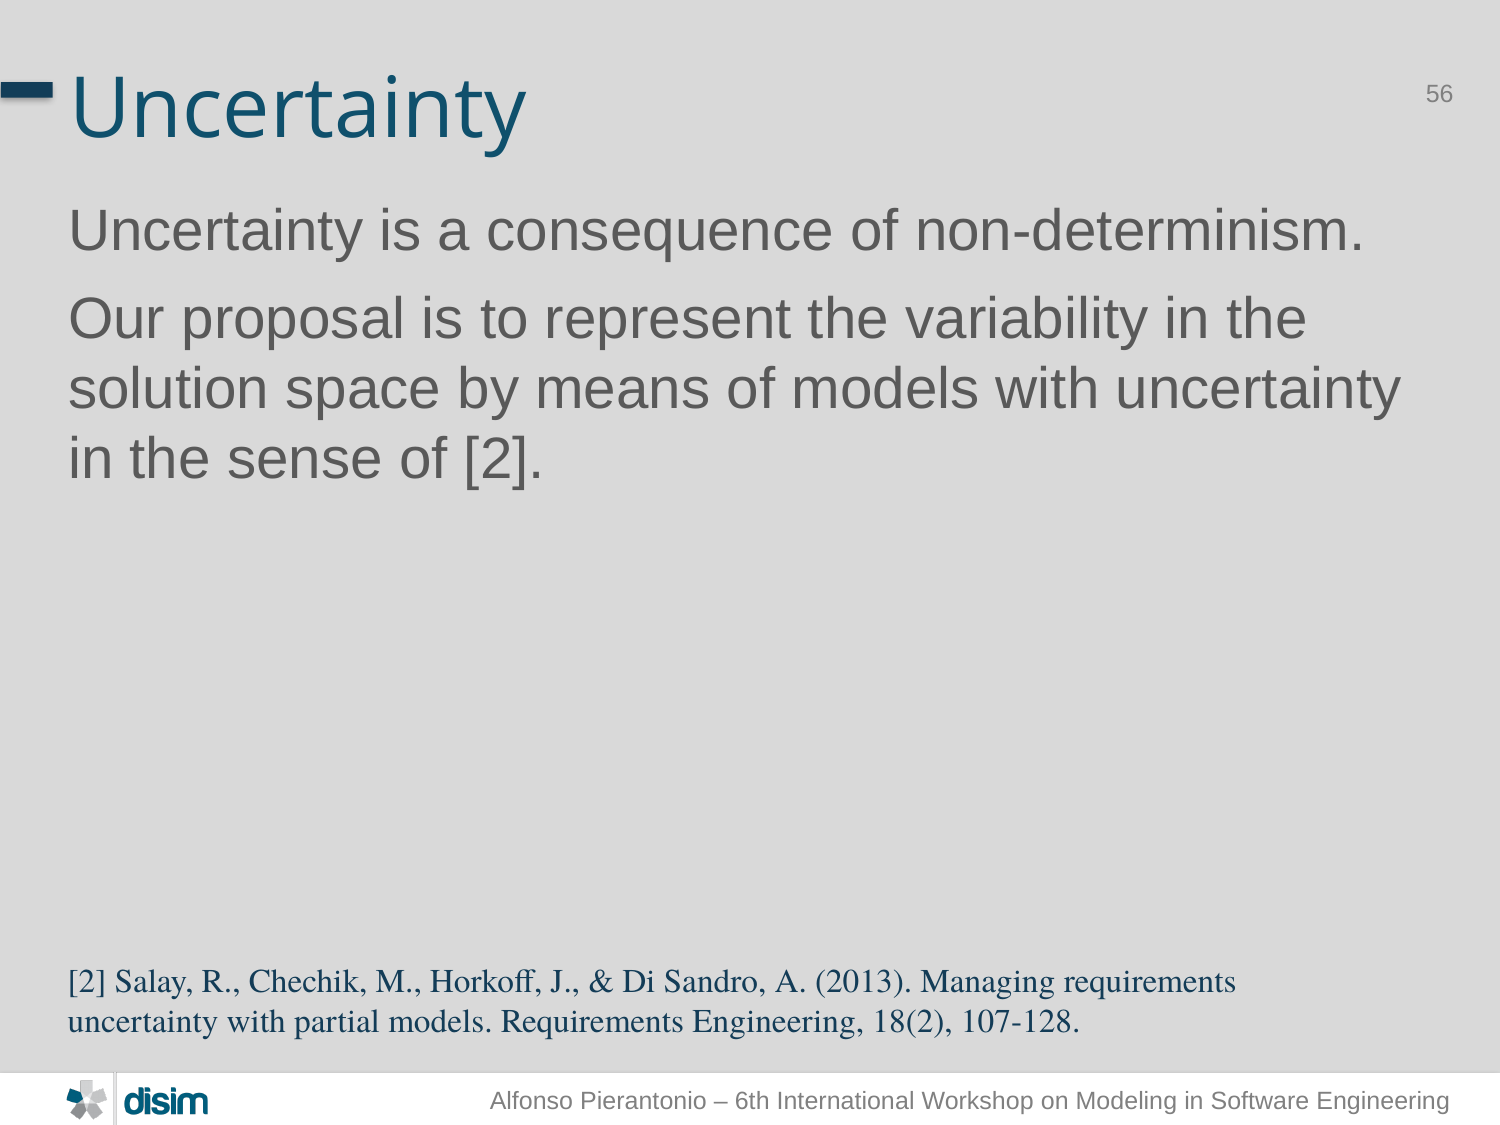

# Uncertainty
Uncertainty is a consequence of non-determinism.
Our proposal is to represent the variability in the solution space by means of models with uncertainty in the sense of [2].

[2] Salay, R., Chechik, M., Horkoff, J., & Di Sandro, A. (2013). Managing requirements uncertainty with partial models. Requirements Engineering, 18(2), 107-128.